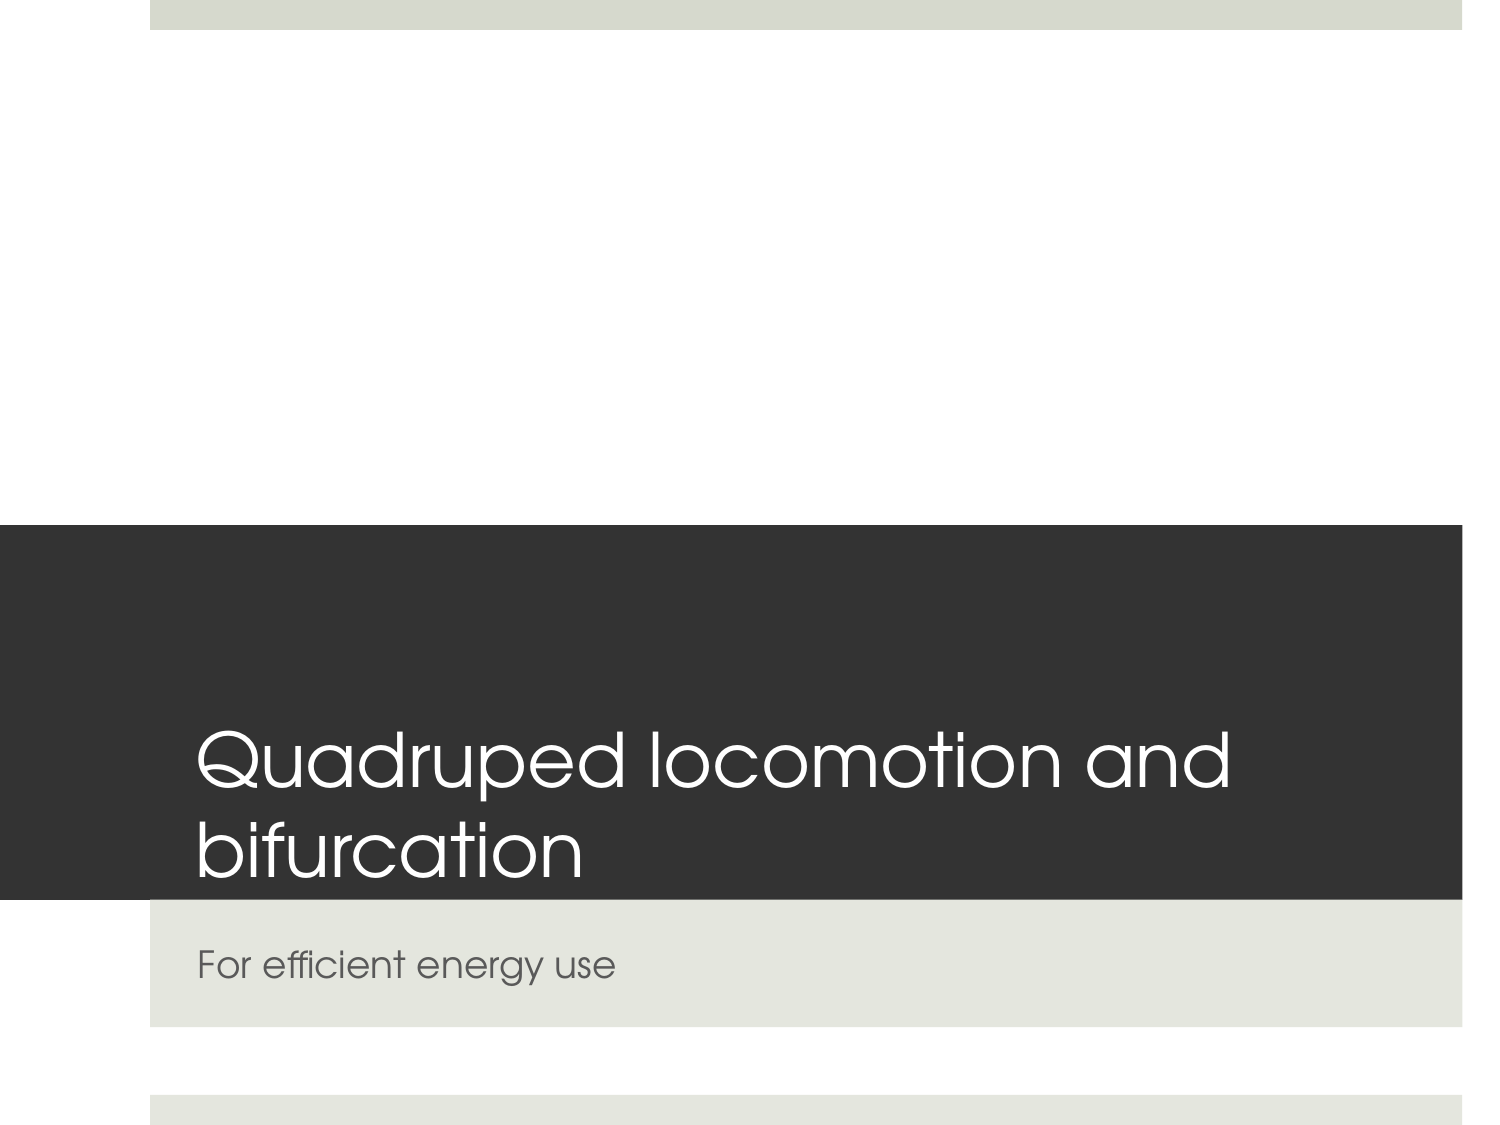

# Quadruped locomotion and bifurcation
For efficient energy use